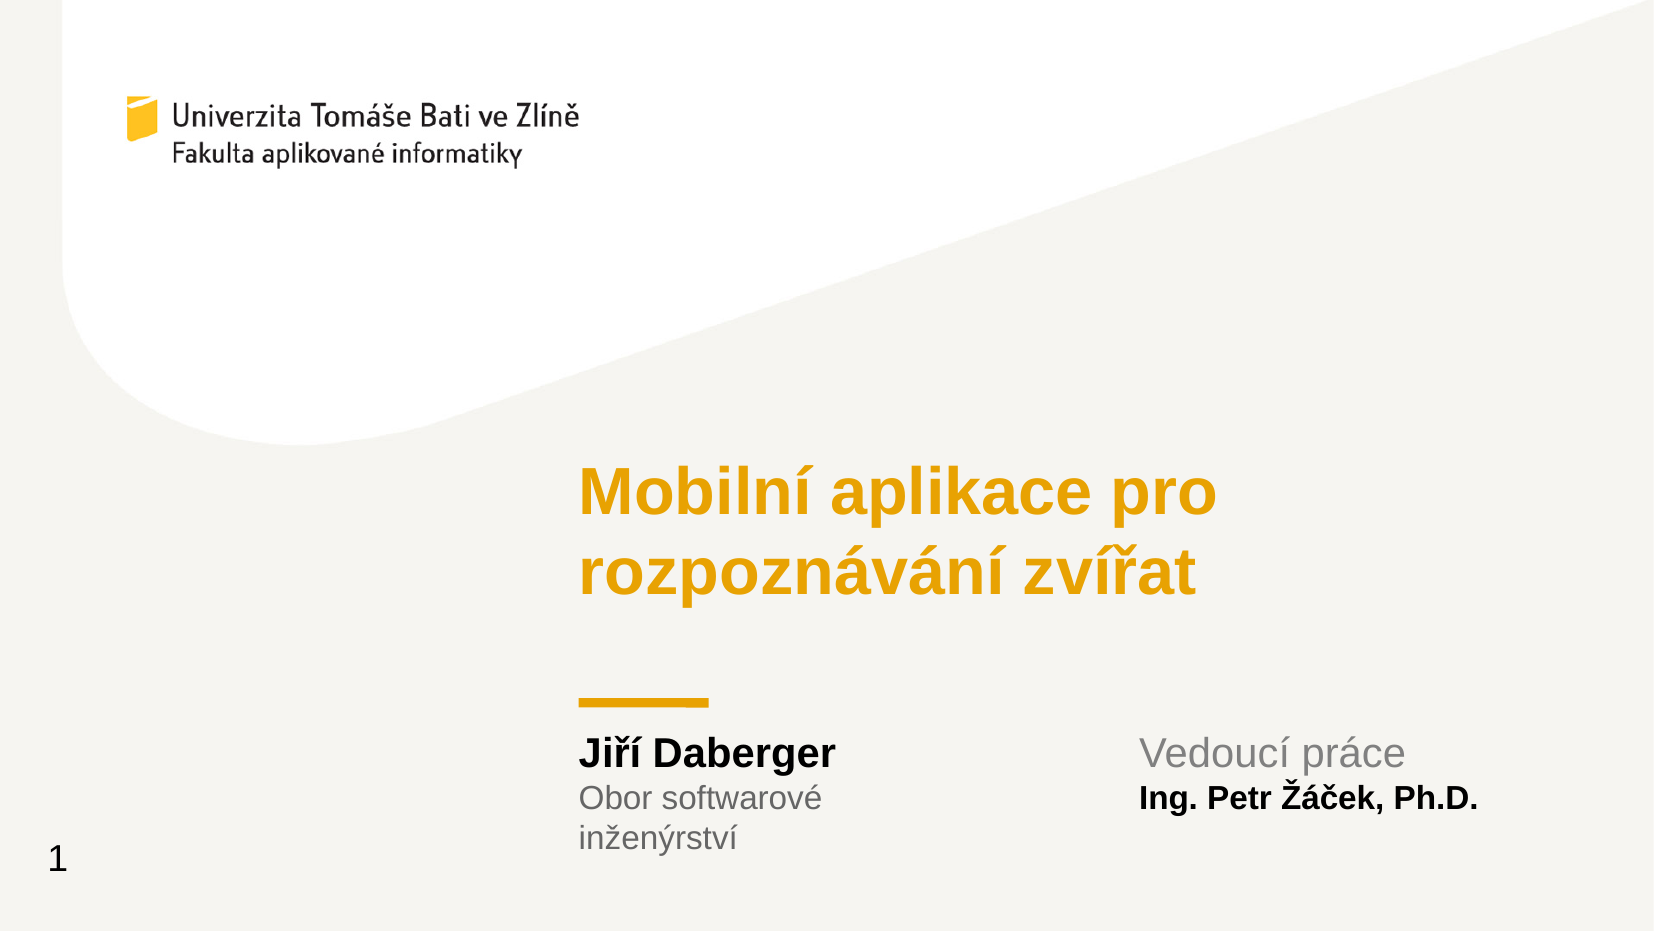

Mobilní aplikace pro rozpoznávání zvířat

Jiří Daberger
Obor softwarové inženýrství
Vedoucí práce
Ing. Petr Žáček, Ph.D.
1